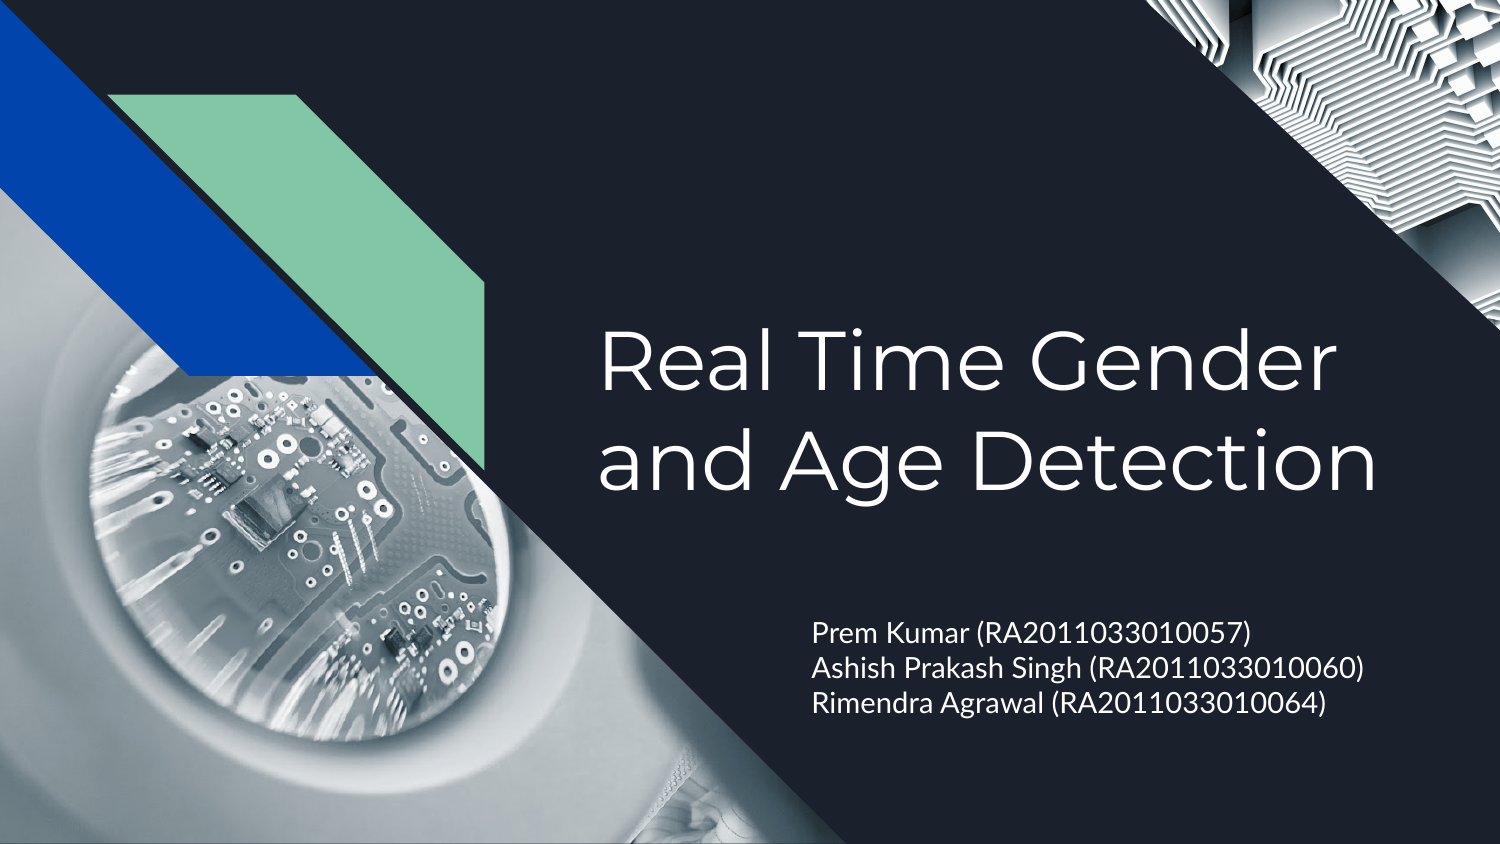

# Real Time Gender and Age Detection
Prem Kumar (RA2011033010057)
Ashish Prakash Singh (RA2011033010060)
Rimendra Agrawal (RA2011033010064)